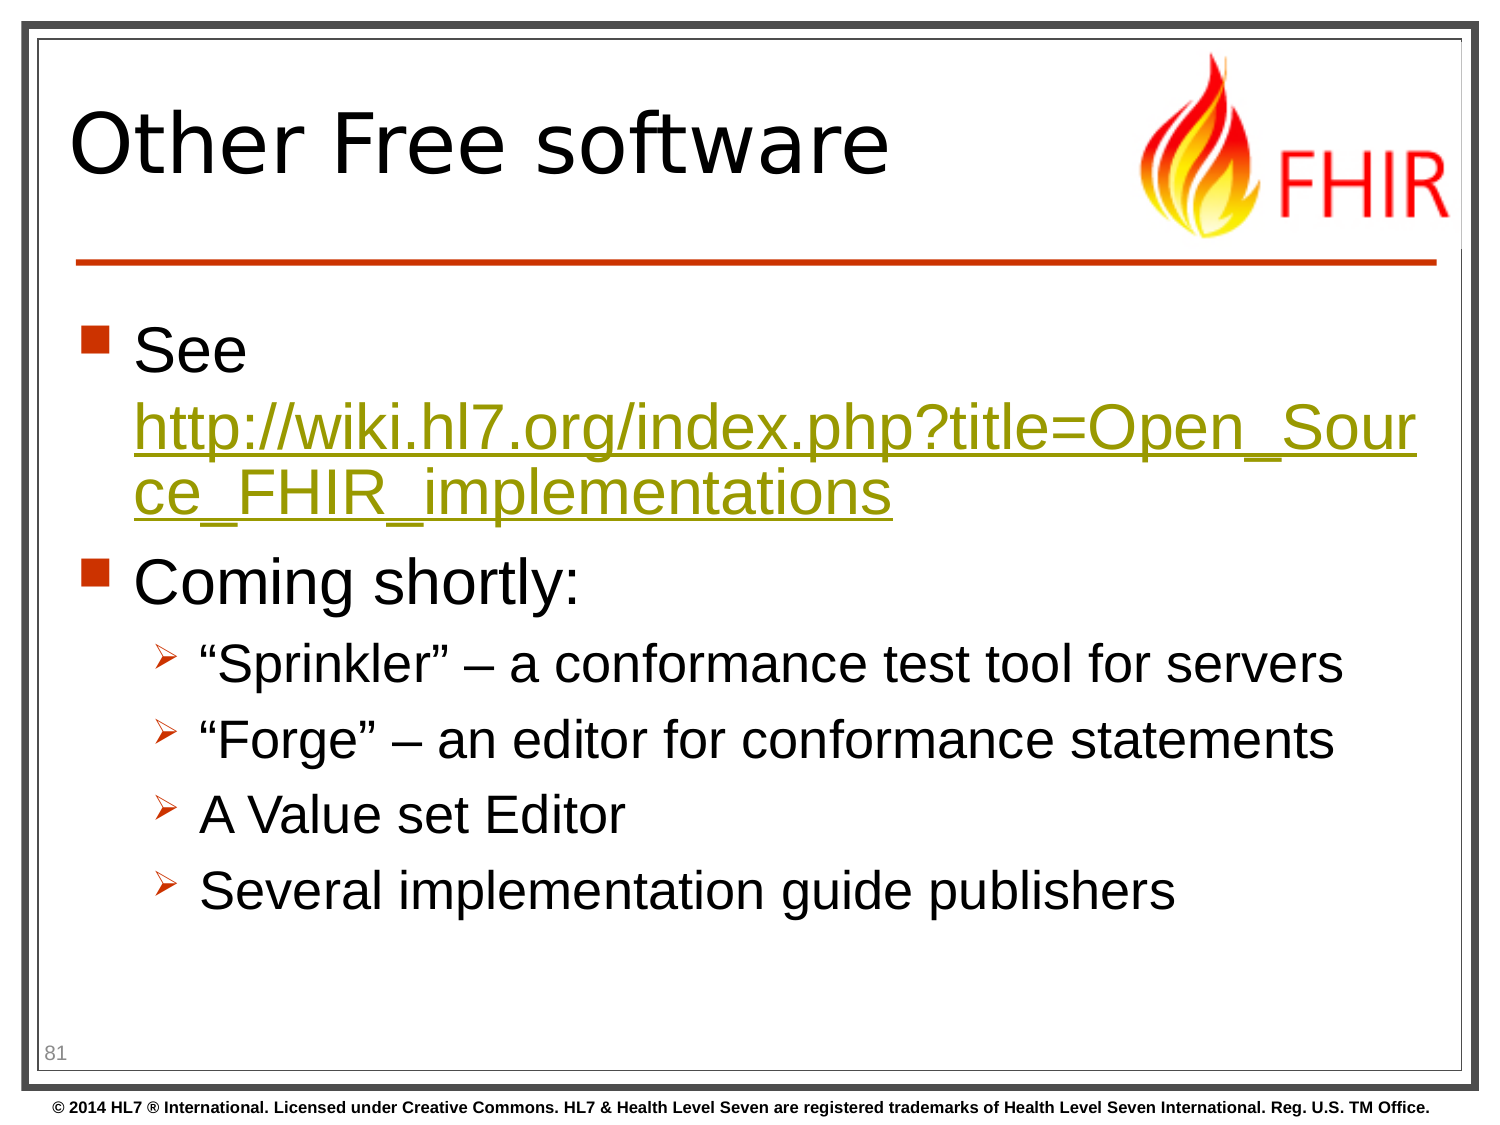

# Other Free software
See http://wiki.hl7.org/index.php?title=Open_Source_FHIR_implementations
Coming shortly:
“Sprinkler” – a conformance test tool for servers
“Forge” – an editor for conformance statements
A Value set Editor
Several implementation guide publishers
81